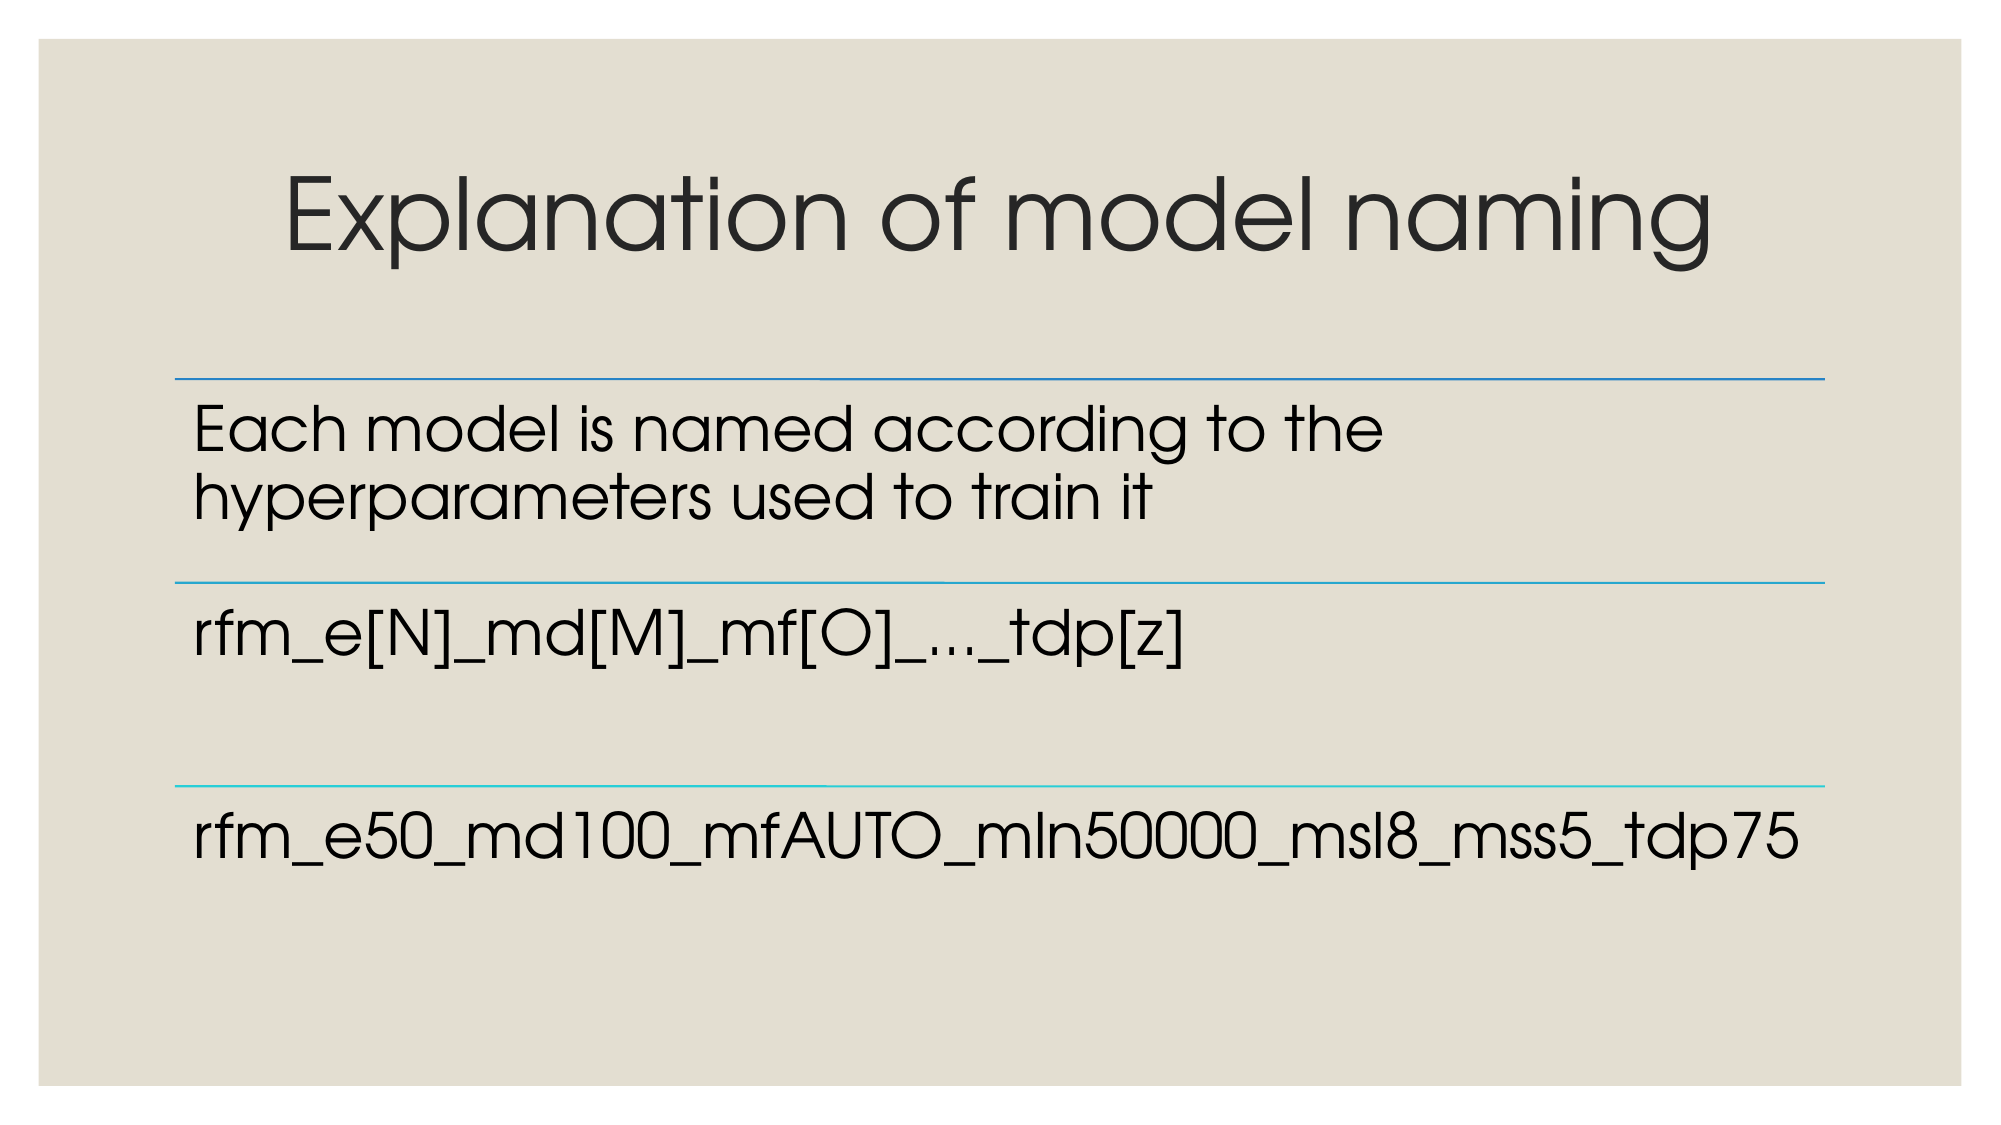

# Explanation of model naming
Each model is named according to the hyperparameters used to train it
rfm_e[N]_md[M]_mf[O]_..._tdp[z]
rfm_e50_md100_mfAUTO_mln50000_msl8_mss5_tdp75